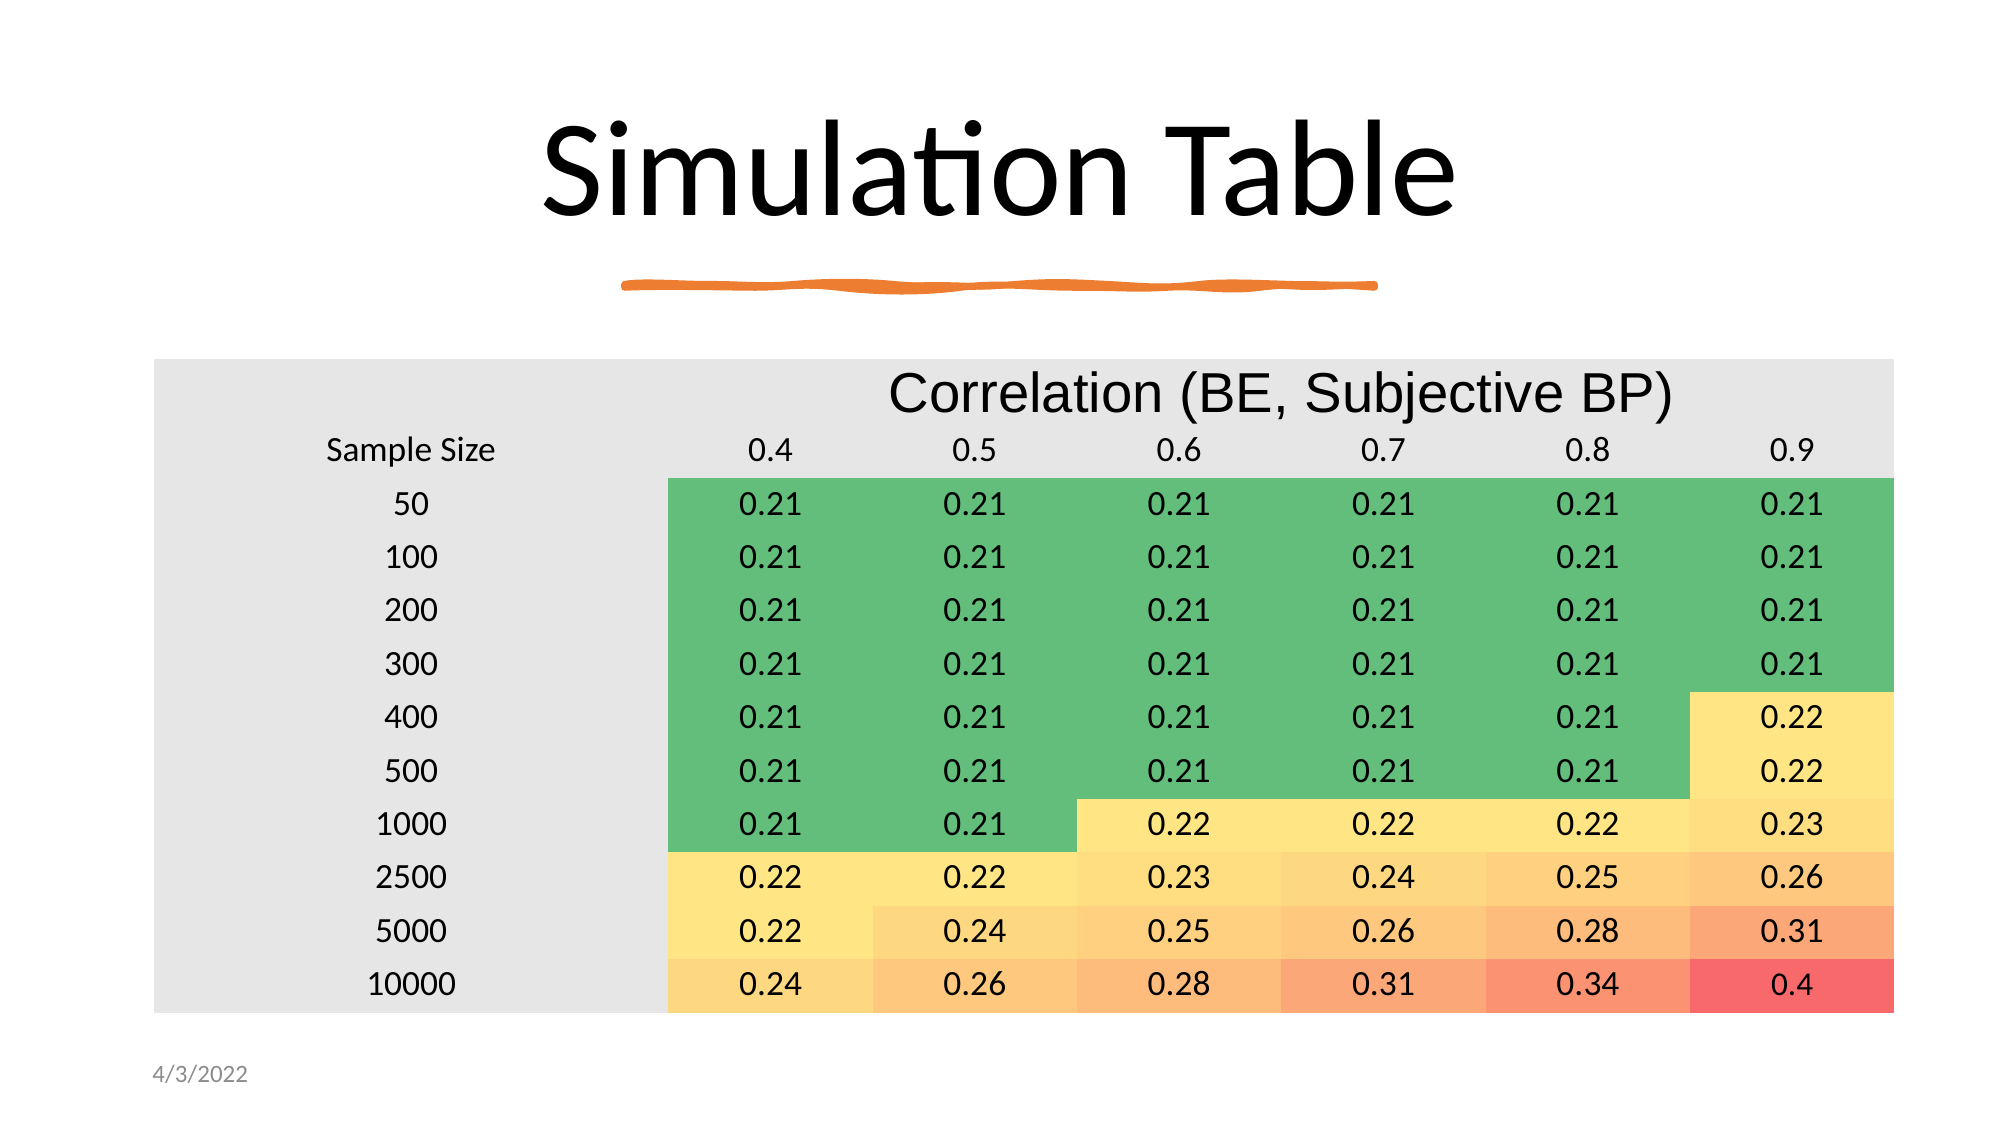

# Simulation Table

|  | Correlation (BE, Subjective BP) |  |  |  |  |  |
| --- | --- | --- | --- | --- | --- | --- |
| Sample Size | 0.4 | 0.5 | 0.6 | 0.7 | 0.8 | 0.9 |
| 50 | 0.21 | 0.21 | 0.21 | 0.21 | 0.21 | 0.21 |
| 100 | 0.21 | 0.21 | 0.21 | 0.21 | 0.21 | 0.21 |
| 200 | 0.21 | 0.21 | 0.21 | 0.21 | 0.21 | 0.21 |
| 300 | 0.21 | 0.21 | 0.21 | 0.21 | 0.21 | 0.21 |
| 400 | 0.21 | 0.21 | 0.21 | 0.21 | 0.21 | 0.22 |
| 500 | 0.21 | 0.21 | 0.21 | 0.21 | 0.21 | 0.22 |
| 1000 | 0.21 | 0.21 | 0.22 | 0.22 | 0.22 | 0.23 |
| 2500 | 0.22 | 0.22 | 0.23 | 0.24 | 0.25 | 0.26 |
| 5000 | 0.22 | 0.24 | 0.25 | 0.26 | 0.28 | 0.31 |
| 10000 | 0.24 | 0.26 | 0.28 | 0.31 | 0.34 | 0.4 |
4/3/2022
Mike Nguyen
37